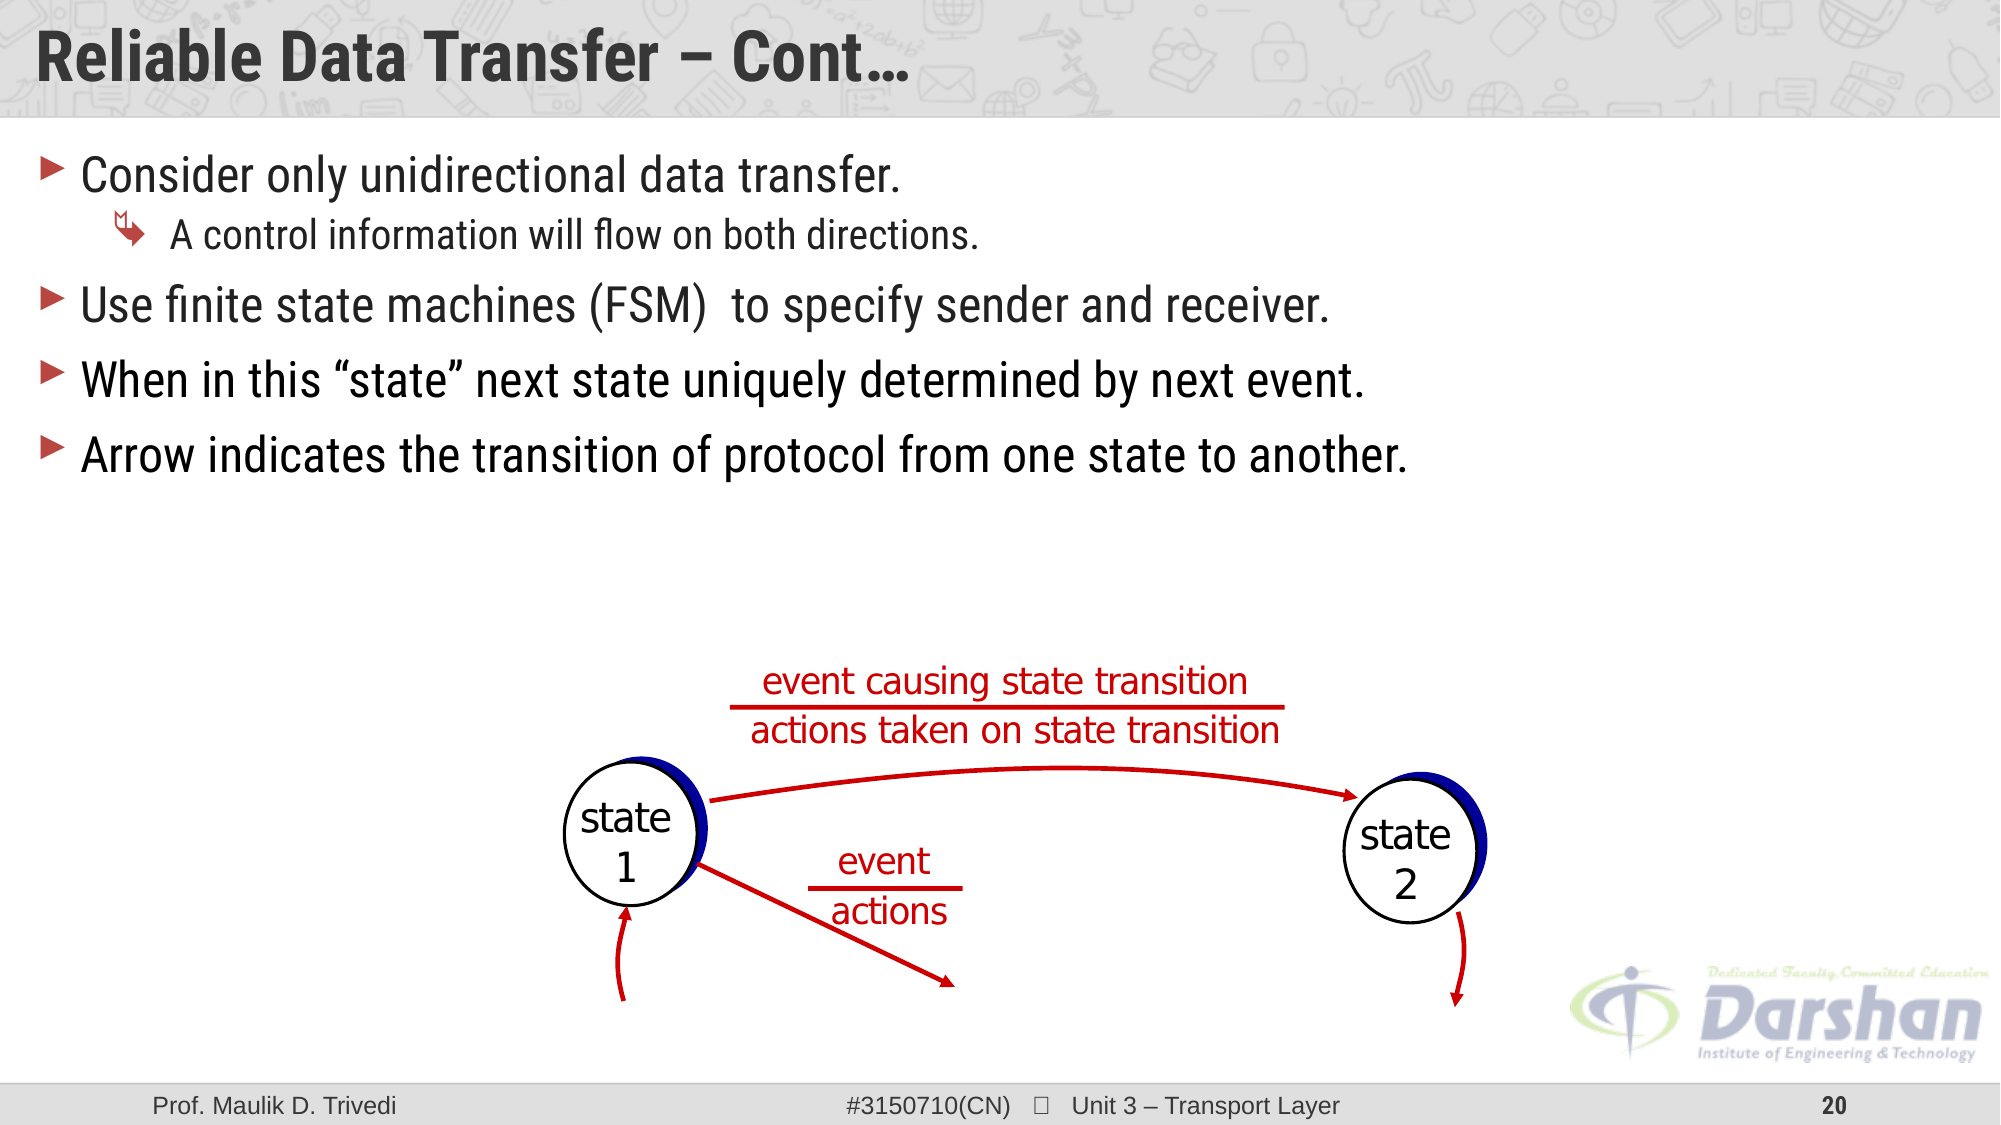

# Reliable Data Transfer – Cont…
Consider only unidirectional data transfer.
A control information will flow on both directions.
Use finite state machines (FSM)  to specify sender and receiver.
When in this “state” next state uniquely determined by next event.
Arrow indicates the transition of protocol from one state to another.

event causing state transition

state
1
actions taken on state transition

state
2
event

actions